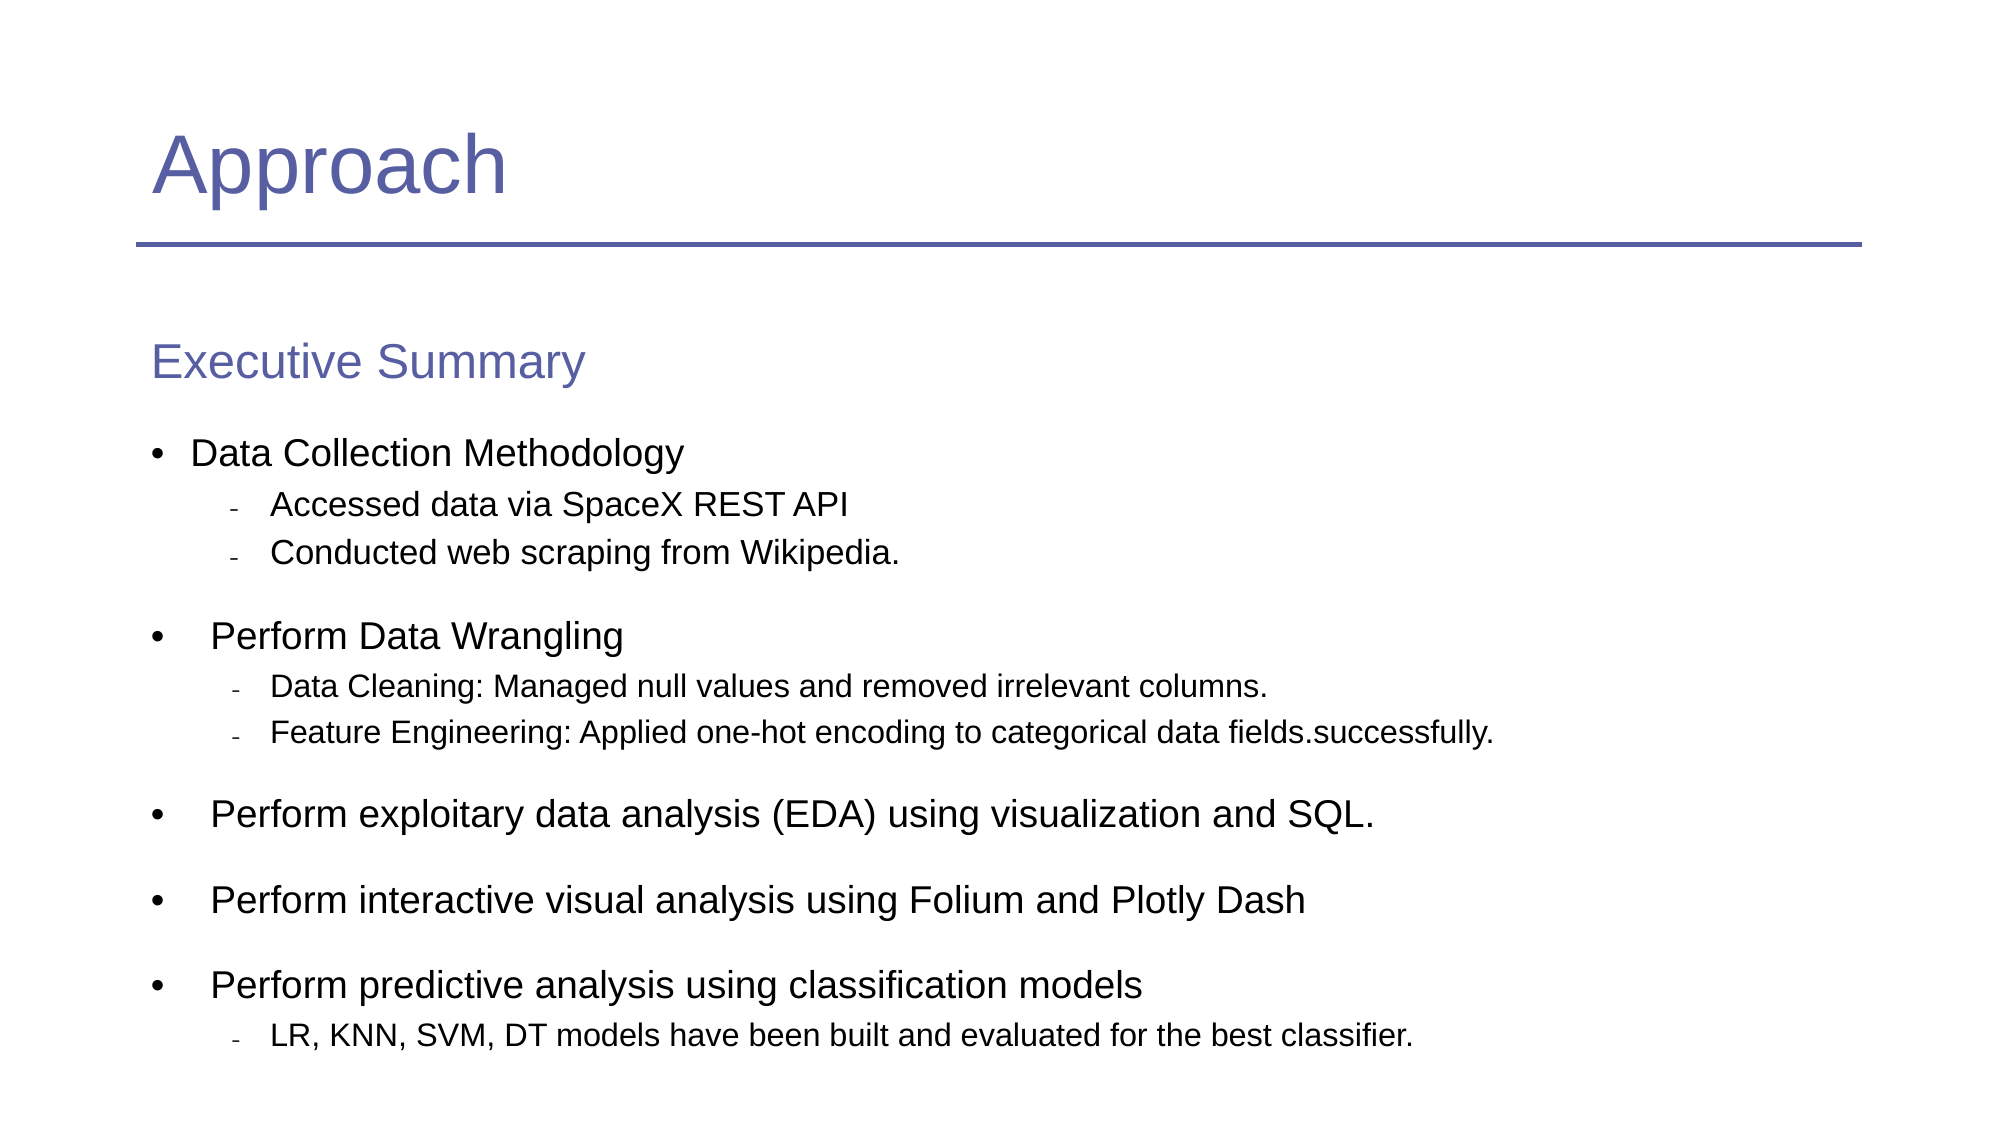

# Approach
Executive Summary
Data Collection Methodology
Accessed data via SpaceX REST API
Conducted web scraping from Wikipedia.
Perform Data Wrangling
Data Cleaning: Managed null values and removed irrelevant columns.
Feature Engineering: Applied one-hot encoding to categorical data fields.successfully.
Perform exploitary data analysis (EDA) using visualization and SQL.
Perform interactive visual analysis using Folium and Plotly Dash
Perform predictive analysis using classification models
LR, KNN, SVM, DT models have been built and evaluated for the best classifier.